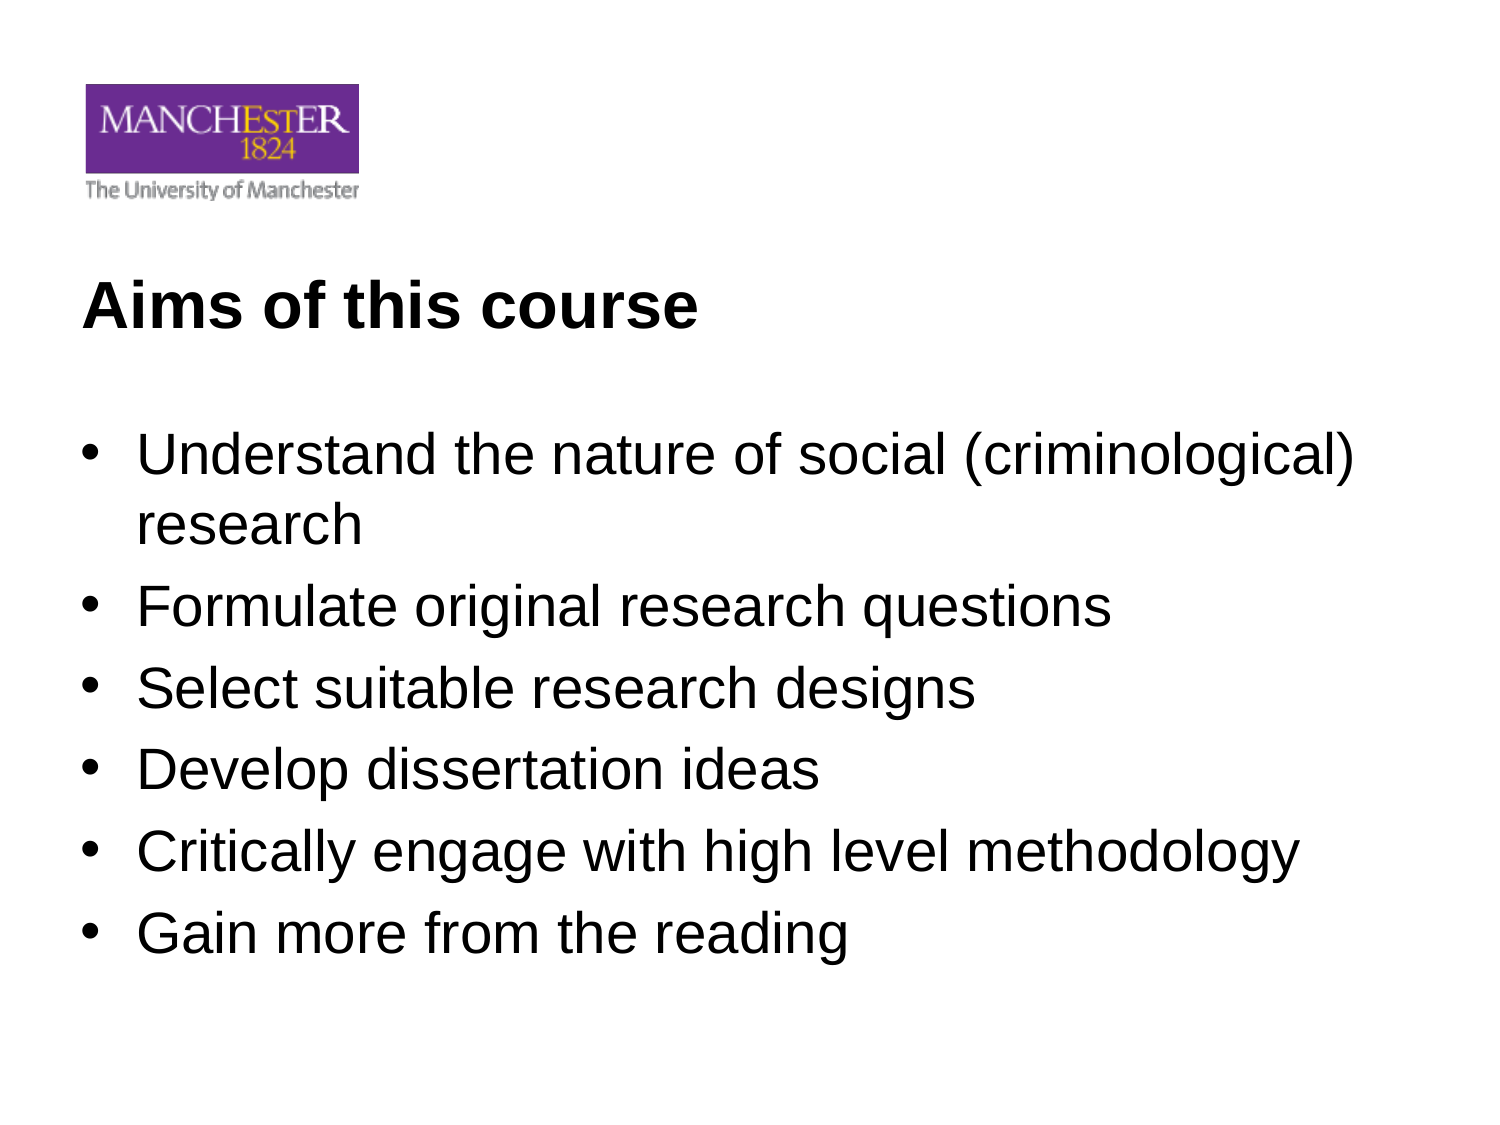

# Aims of this course
Understand the nature of social (criminological) research
Formulate original research questions
Select suitable research designs
Develop dissertation ideas
Critically engage with high level methodology
Gain more from the reading